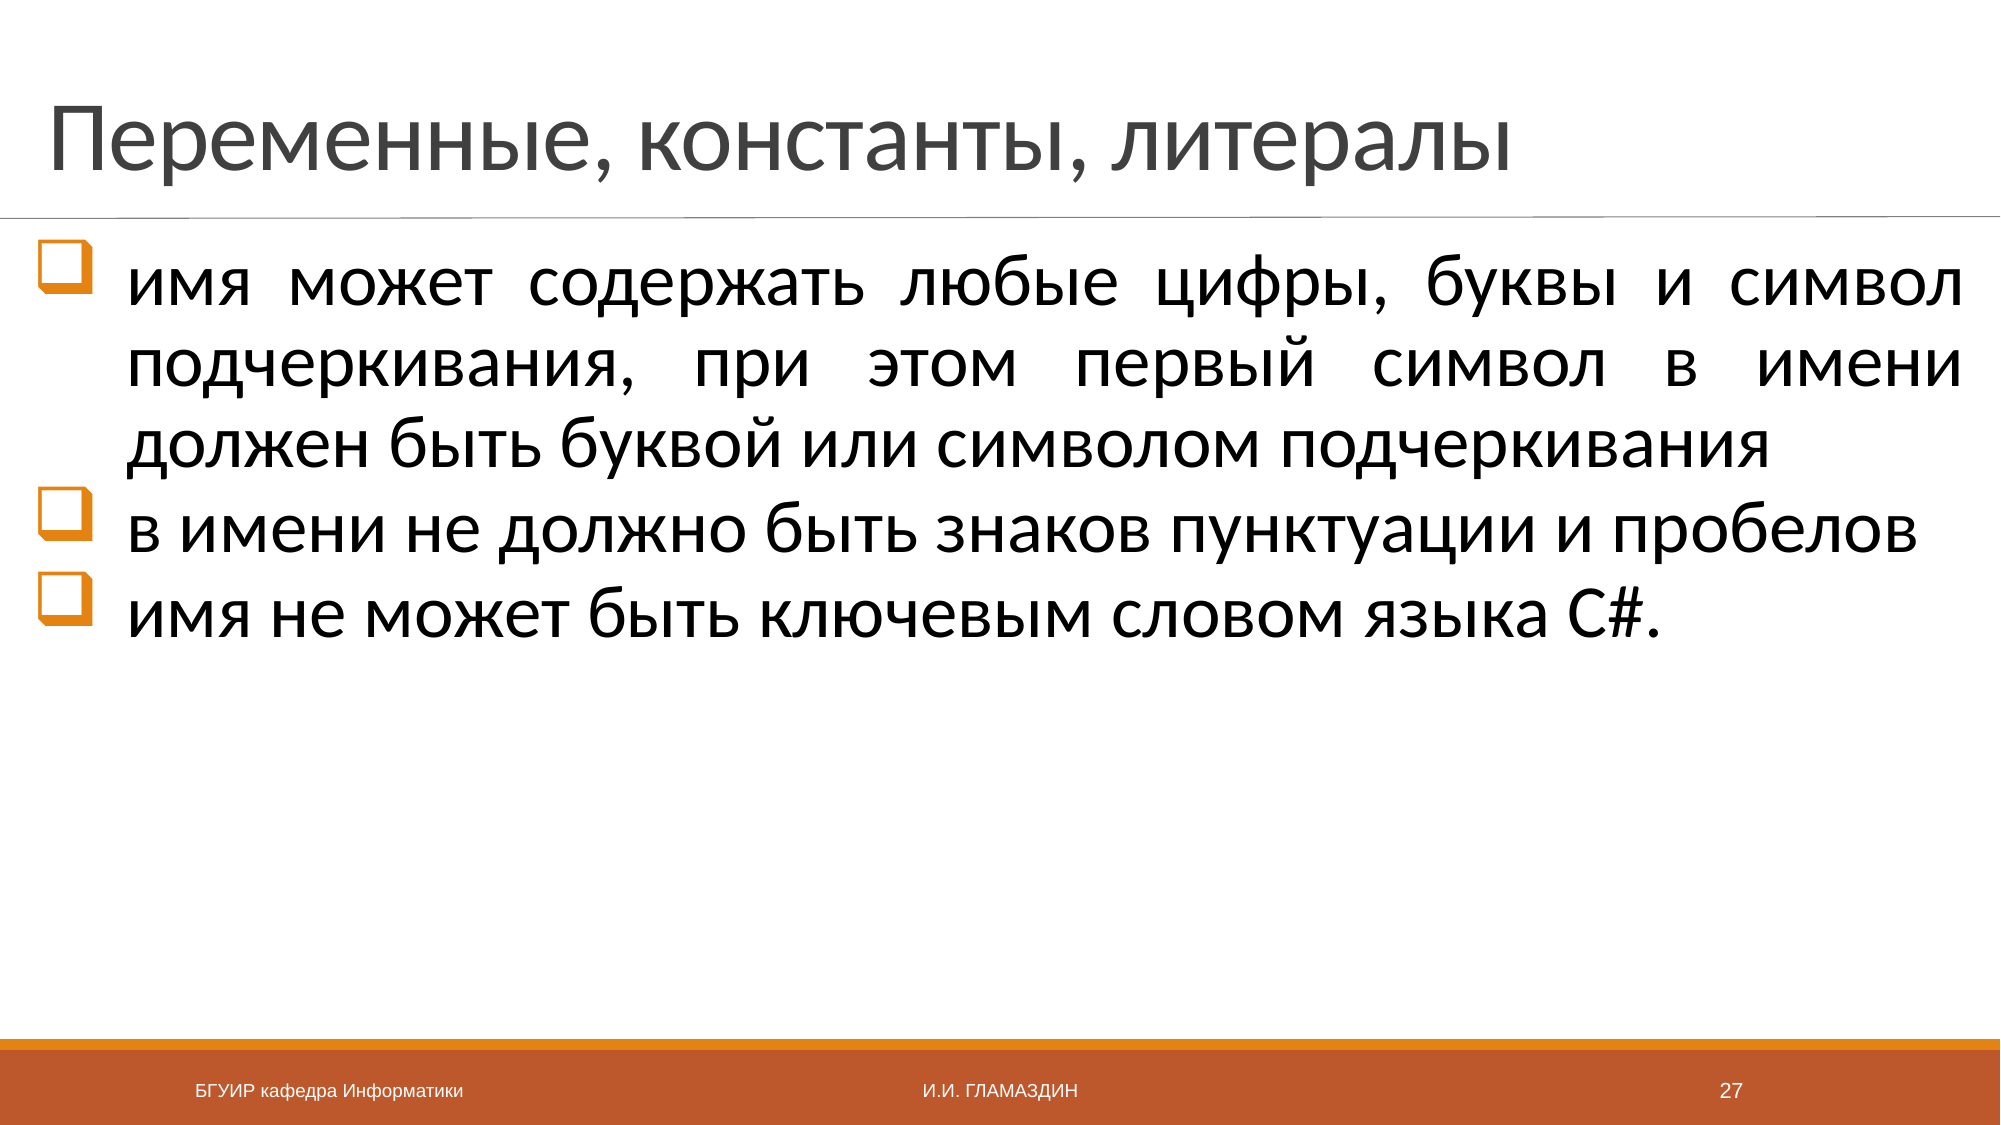

# Переменные, константы, литералы
имя может содержать любые цифры, буквы и символ подчеркивания, при этом первый символ в имени должен быть буквой или символом подчеркивания
в имени не должно быть знаков пунктуации и пробелов
имя не может быть ключевым словом языка C#.
БГУИР кафедра Информатики
И.И. Гламаздин
27